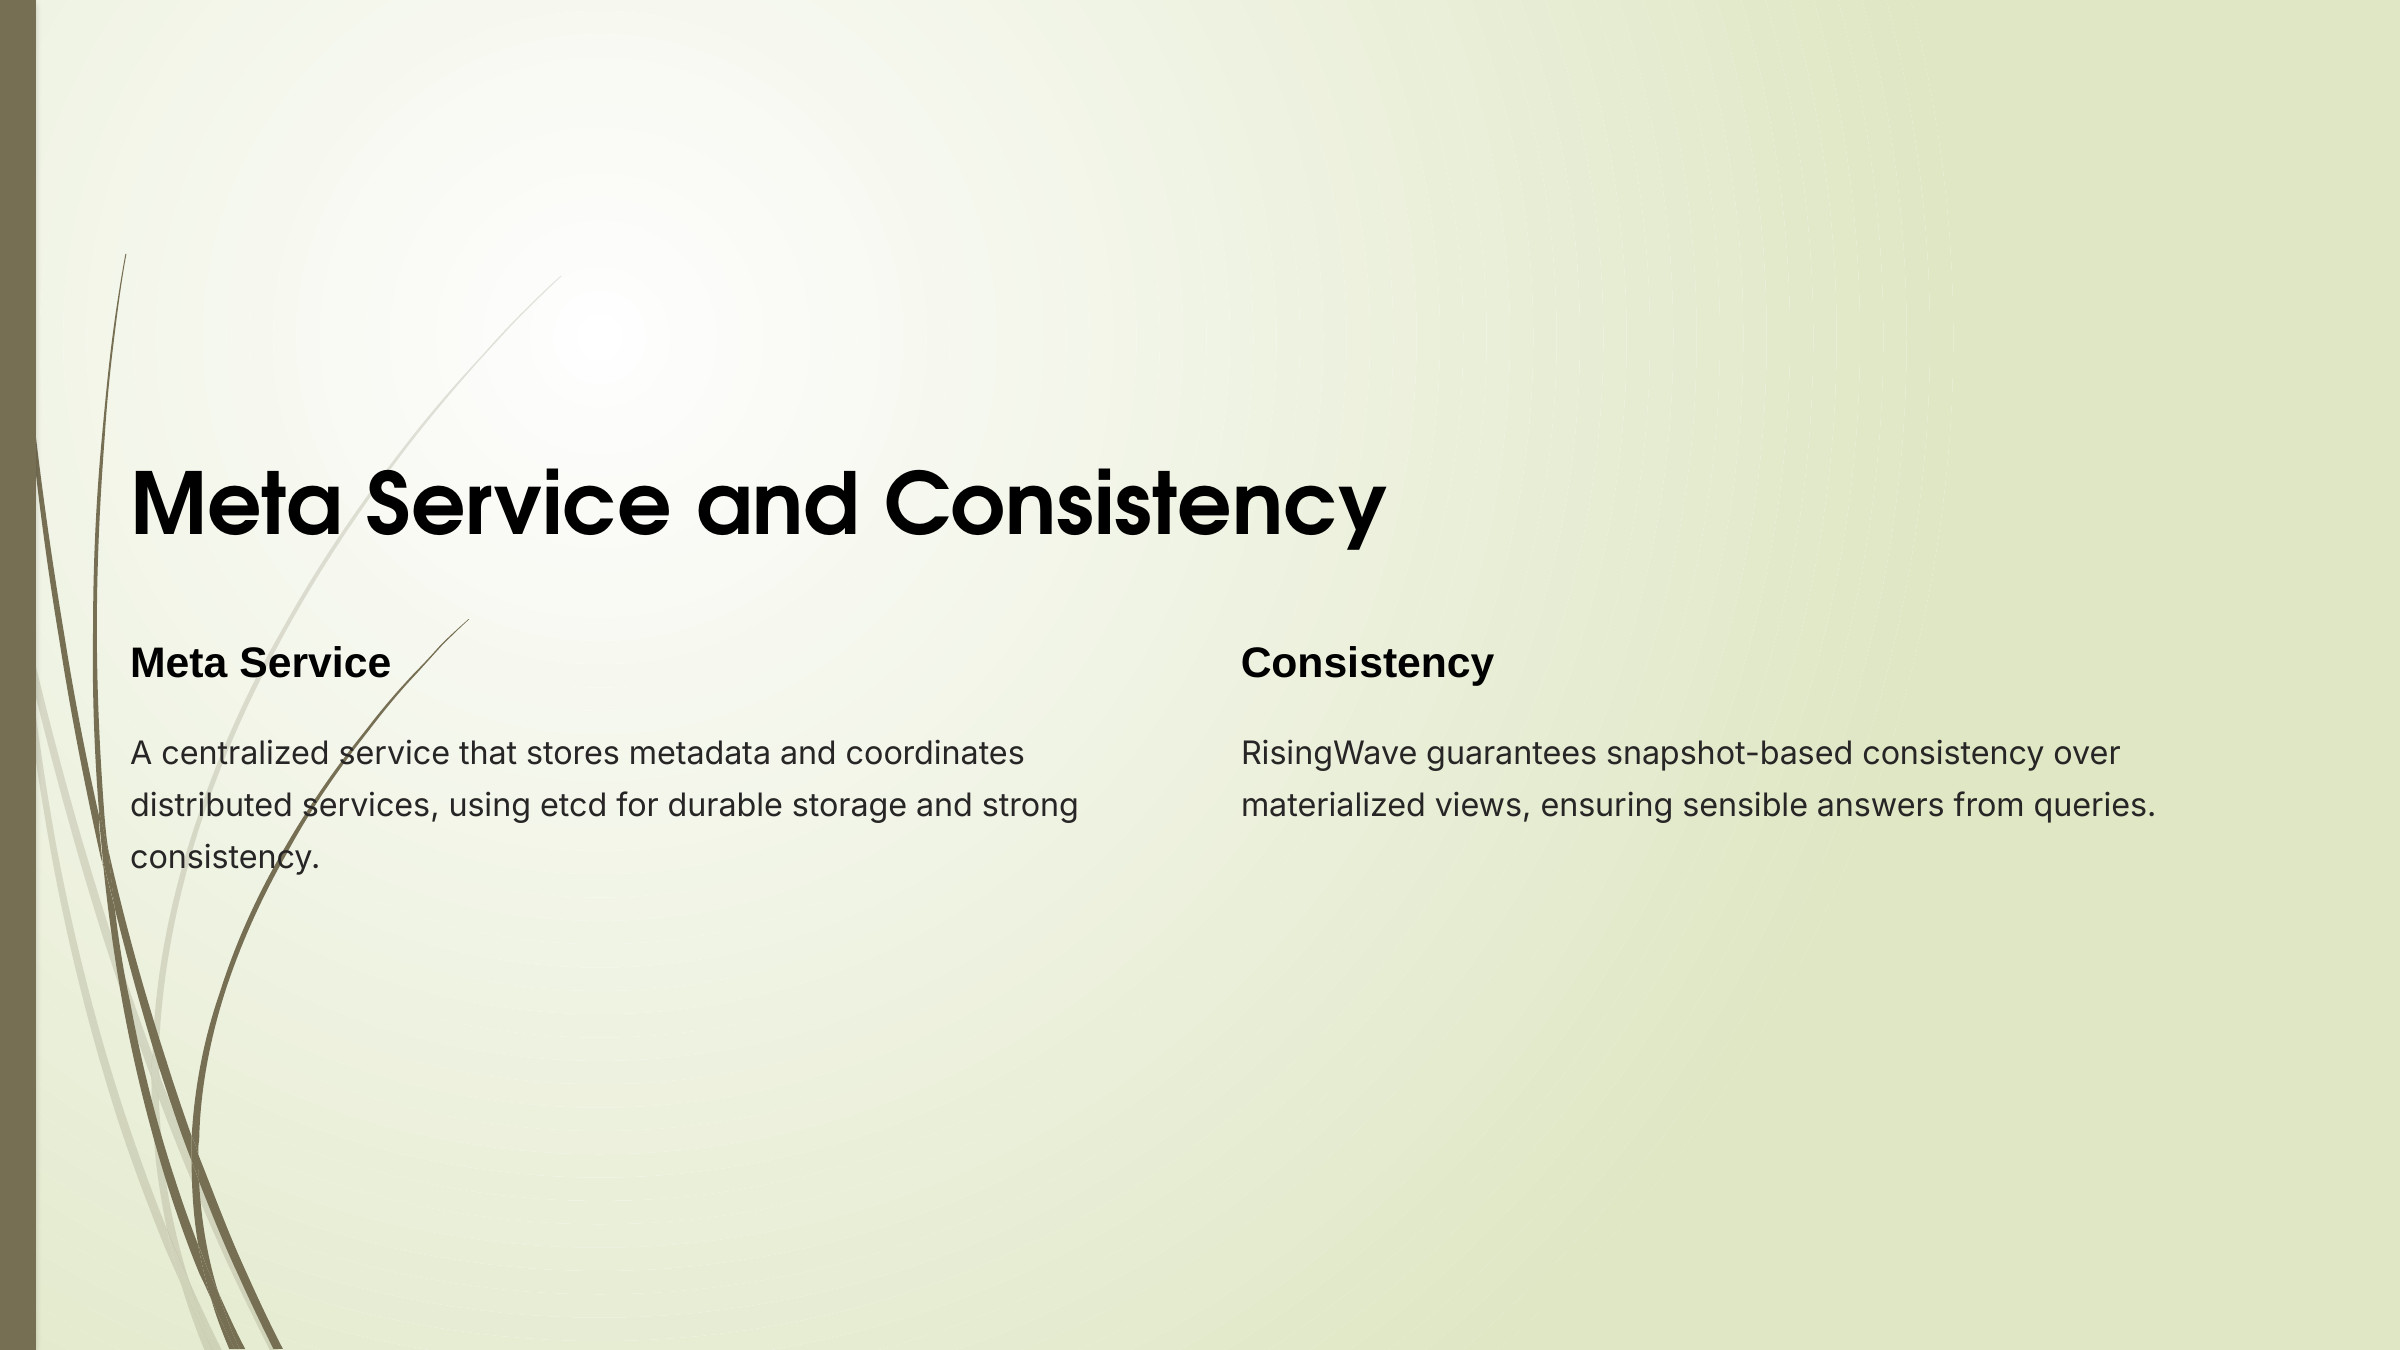

Meta Service and Consistency
Meta Service
Consistency
A centralized service that stores metadata and coordinates distributed services, using etcd for durable storage and strong consistency.
RisingWave guarantees snapshot-based consistency over materialized views, ensuring sensible answers from queries.